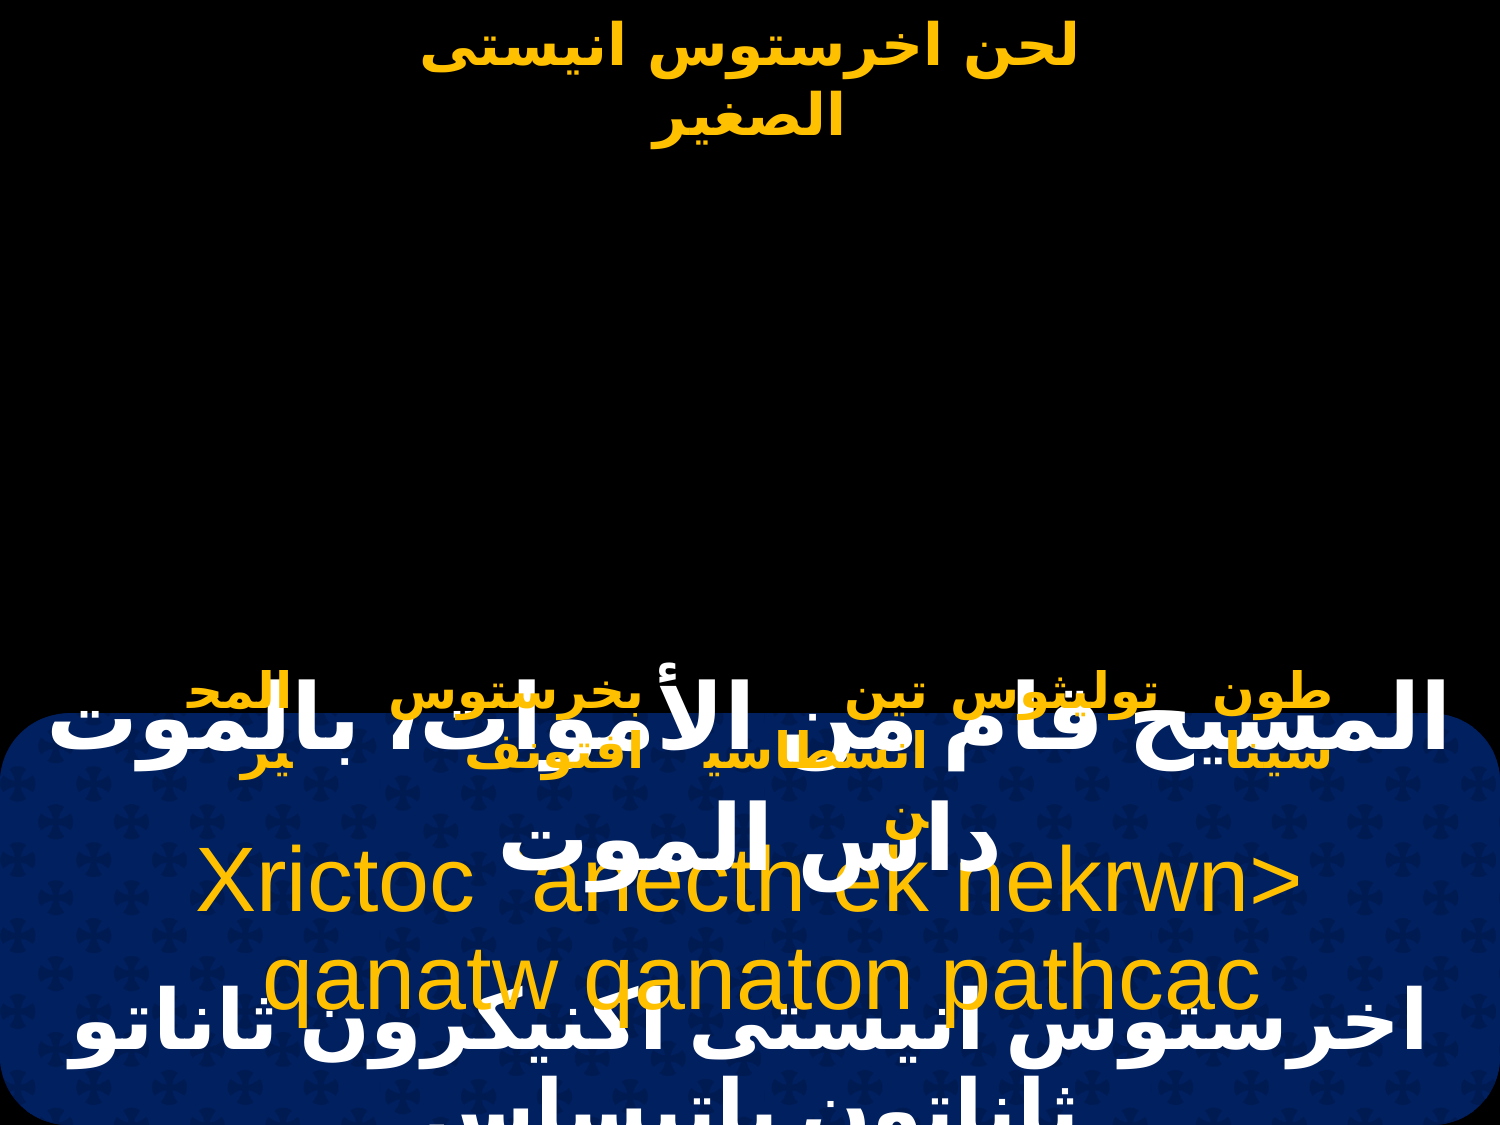

# اخرستوس انيستى
بخرستوس افتونف
توليثوس
طون سينا
المحير
تين انسطاسين
المسيح قام من الأموات، بالموت داس الموت
Xrictoc `anecth ek nekrwn>
 qanatw qanaton pathcac
اخرستوس انيستى اكنيكرون ثاناتو ثاناتون باتيساس